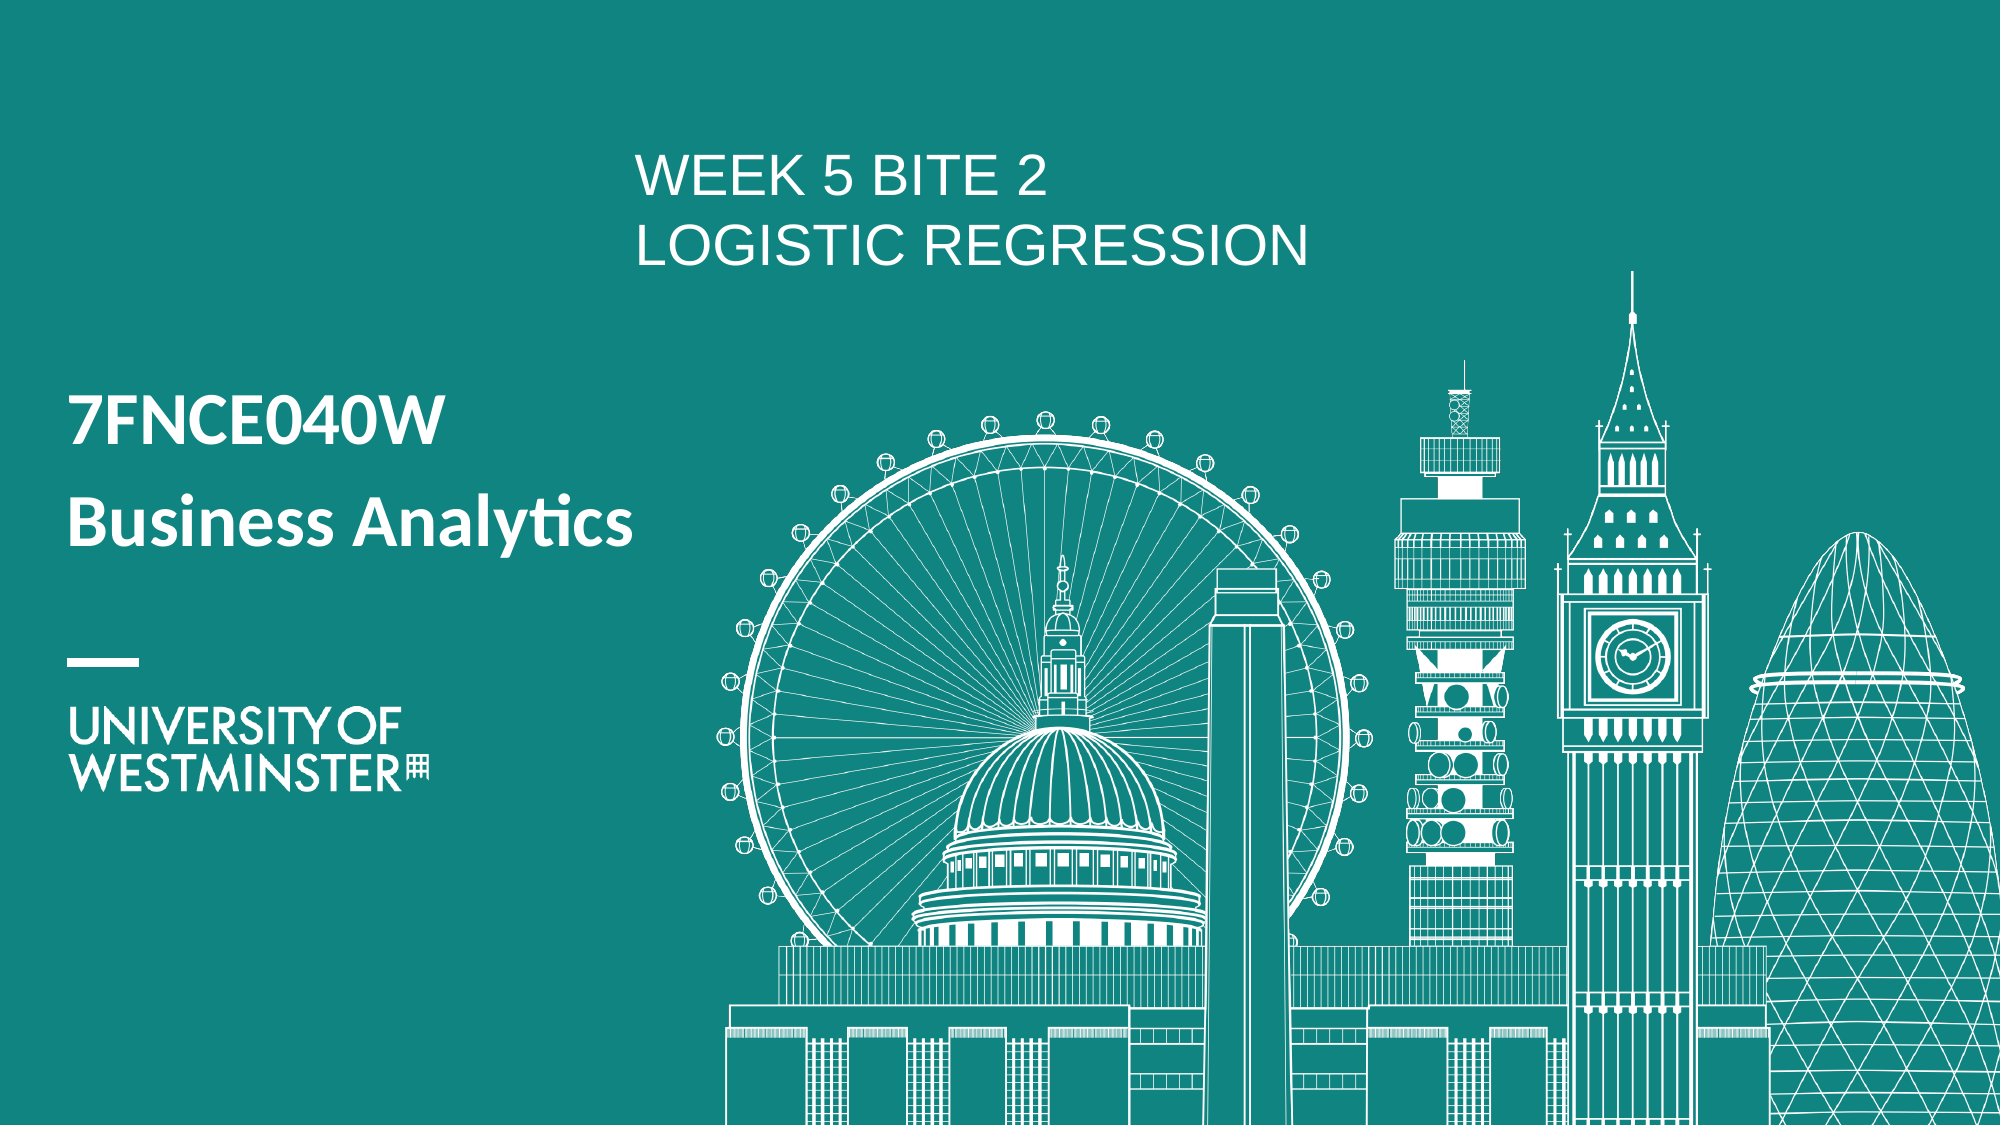

WEEK 5 BITE 2
LOGISTIC REGRESSION
7FNCE040W
Business Analytics